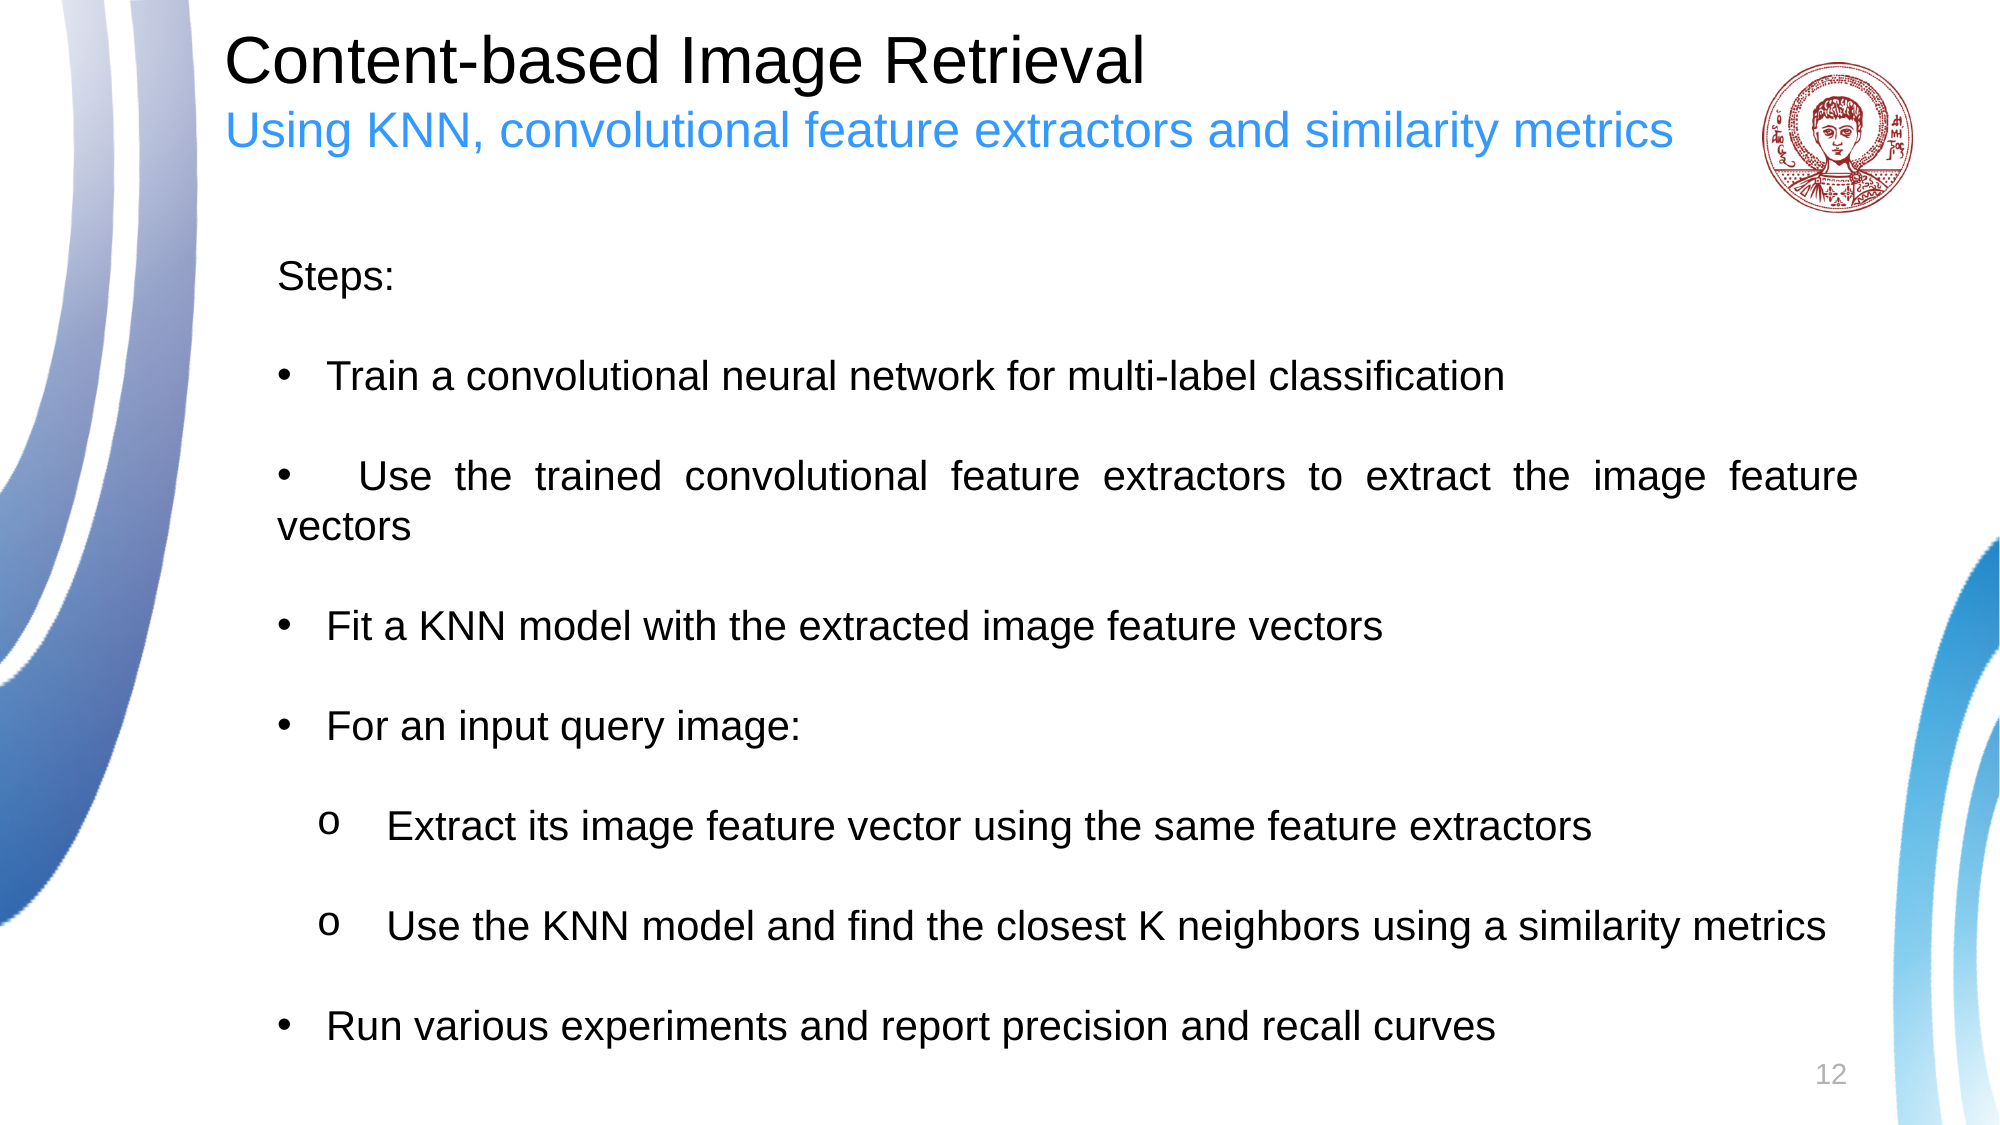

Content-based Image Retrieval
Using KNN, convolutional feature extractors and similarity metrics
Steps:

   Train a convolutional neural network for multi-label classification

   Use the trained convolutional feature extractors to extract the image feature vectors

   Fit a KNN model with the extracted image feature vectors

   For an input query image:

   Extract its image feature vector using the same feature extractors

   Use the KNN model and find the closest K neighbors using a similarity metrics

   Run various experiments and report precision and recall curves
12